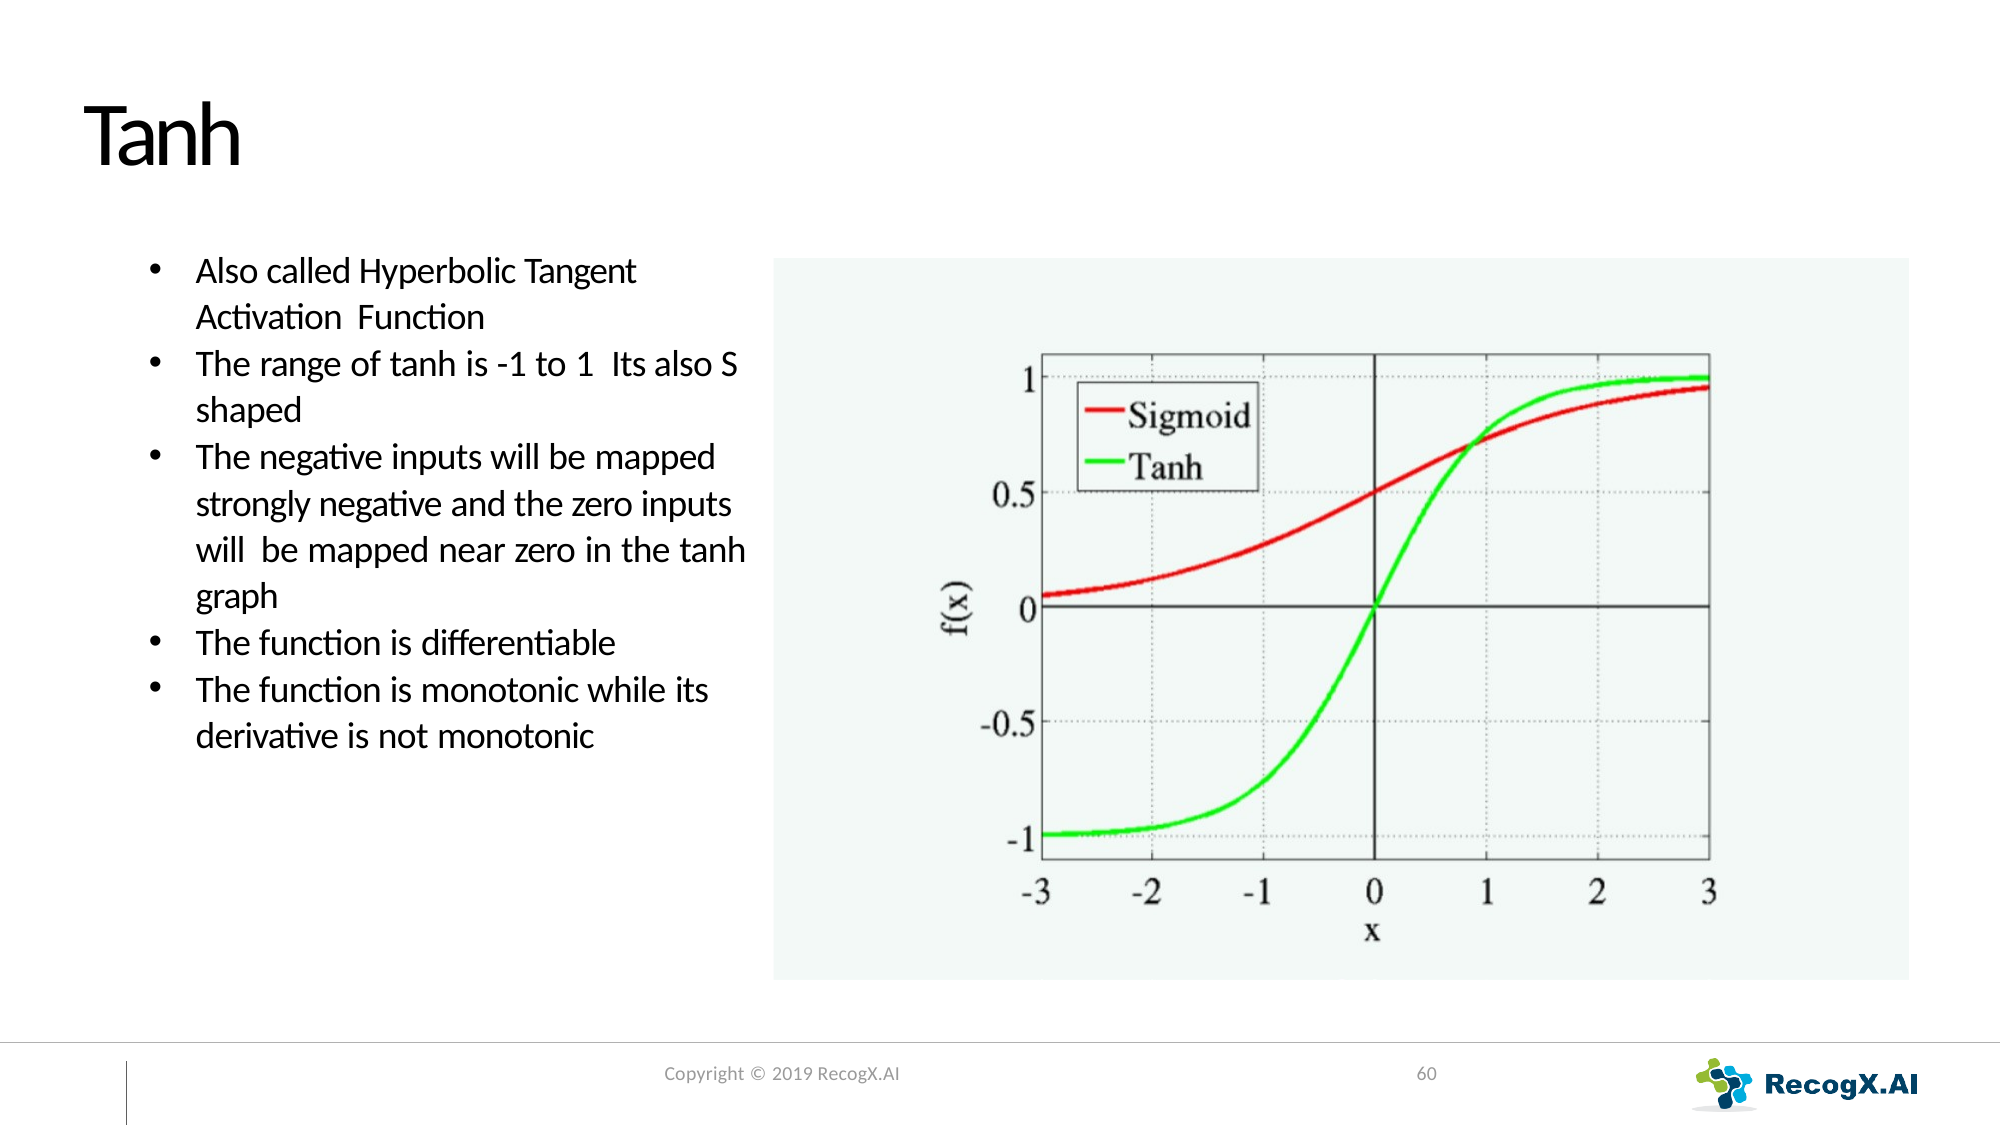

# Tanh
Also called Hyperbolic Tangent Activation  Function
The range of tanh is -1 to 1  Its also S shaped
The negative inputs will be mapped  strongly negative and the zero inputs will  be mapped near zero in the tanh graph
The function is diﬀerentiable
The function is monotonic while its  derivative is not monotonic

Copyright © 2019 RecogX.AI
60